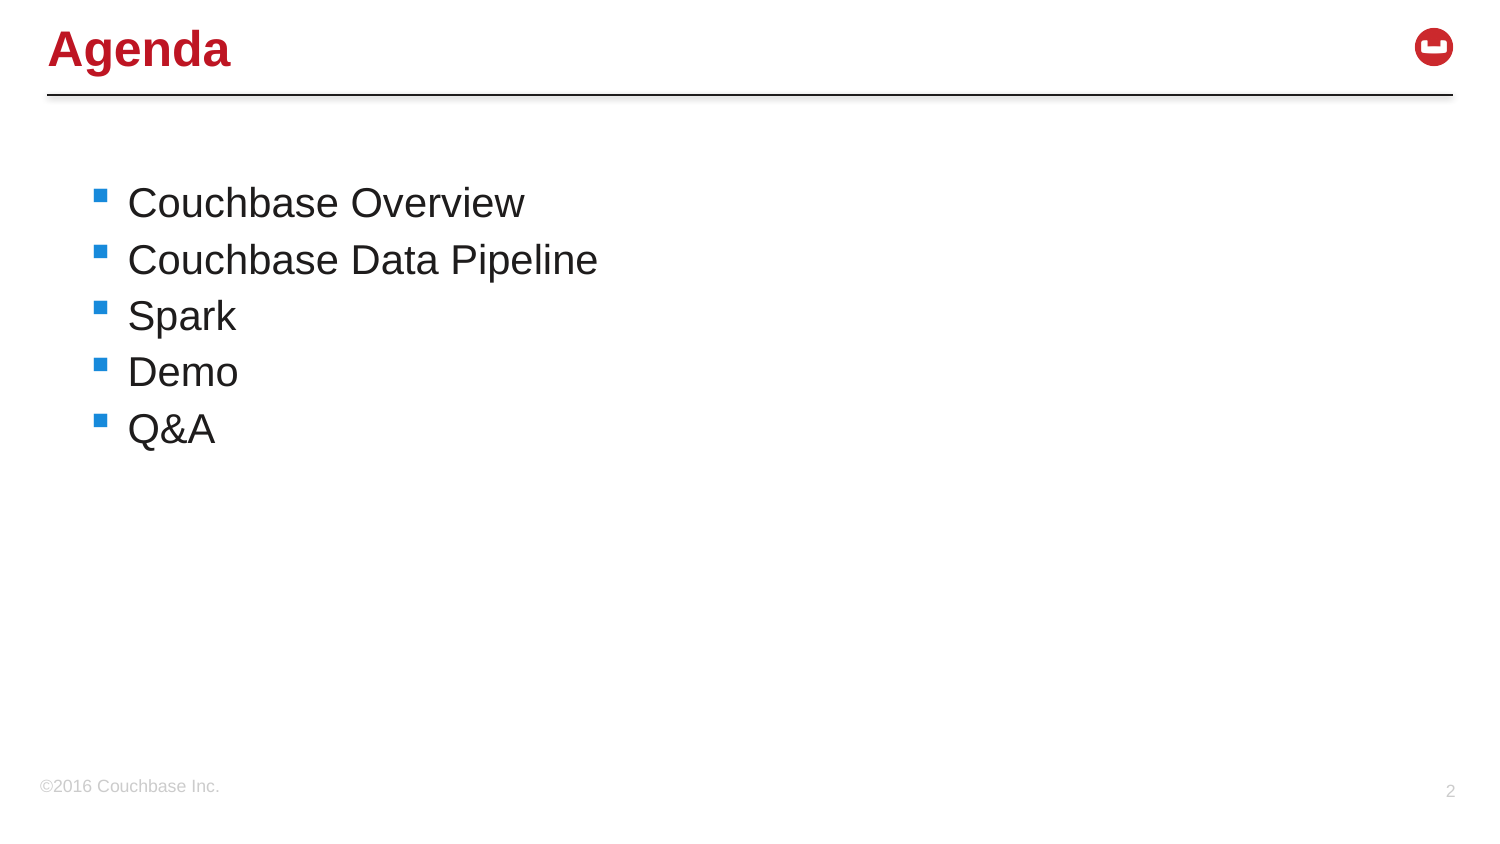

# Agenda

Couchbase Overview
Couchbase Data Pipeline
Spark
Demo
Q&A